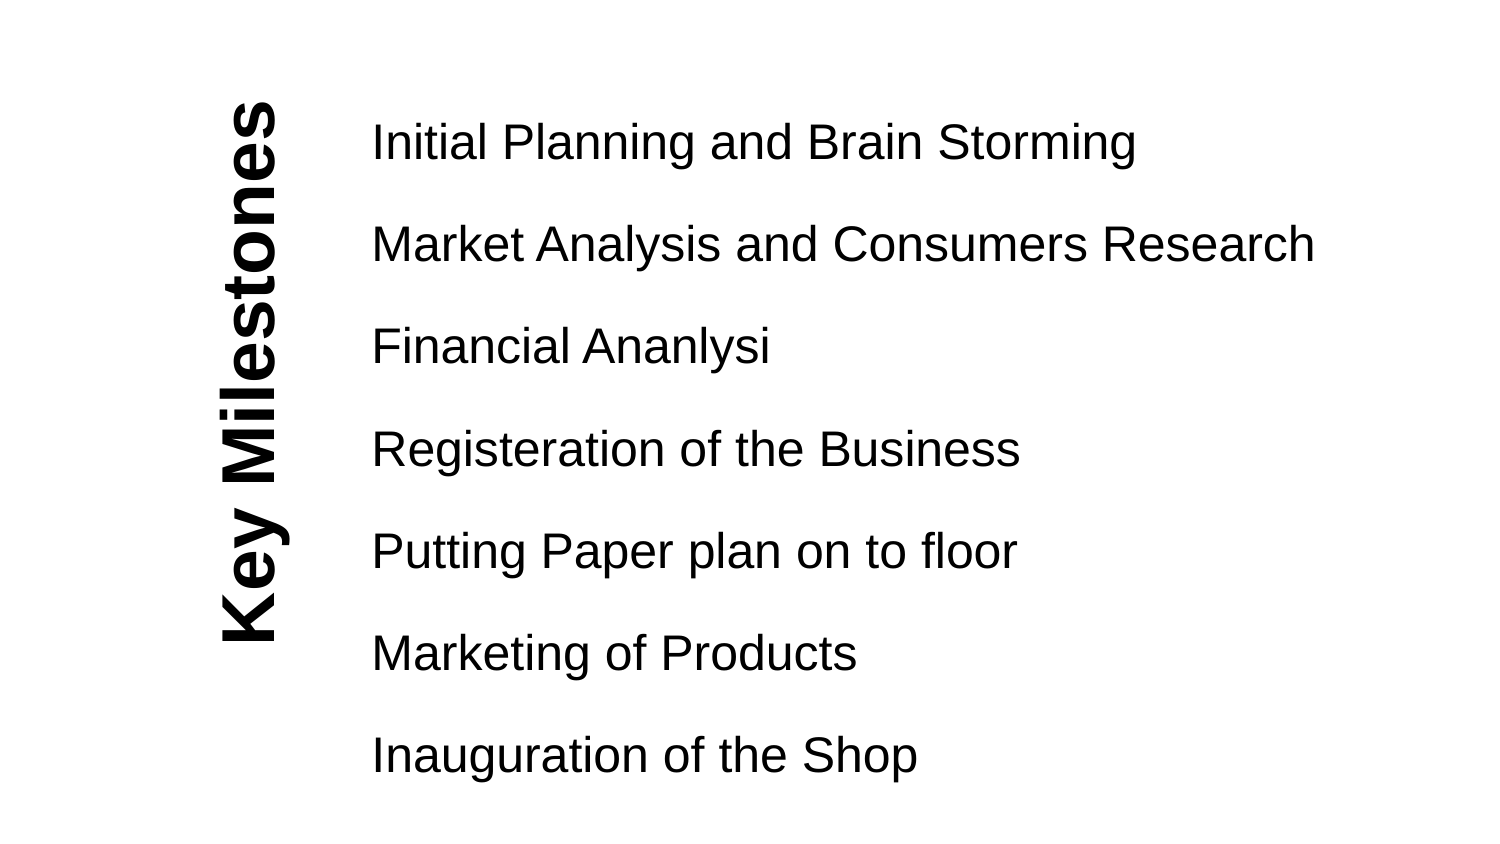

Initial Planning and Brain Storming
Market Analysis and Consumers Research
Financial Ananlysi
Registeration of the Business
Putting Paper plan on to floor
Marketing of Products
Inauguration of the Shop
# Key Milestones